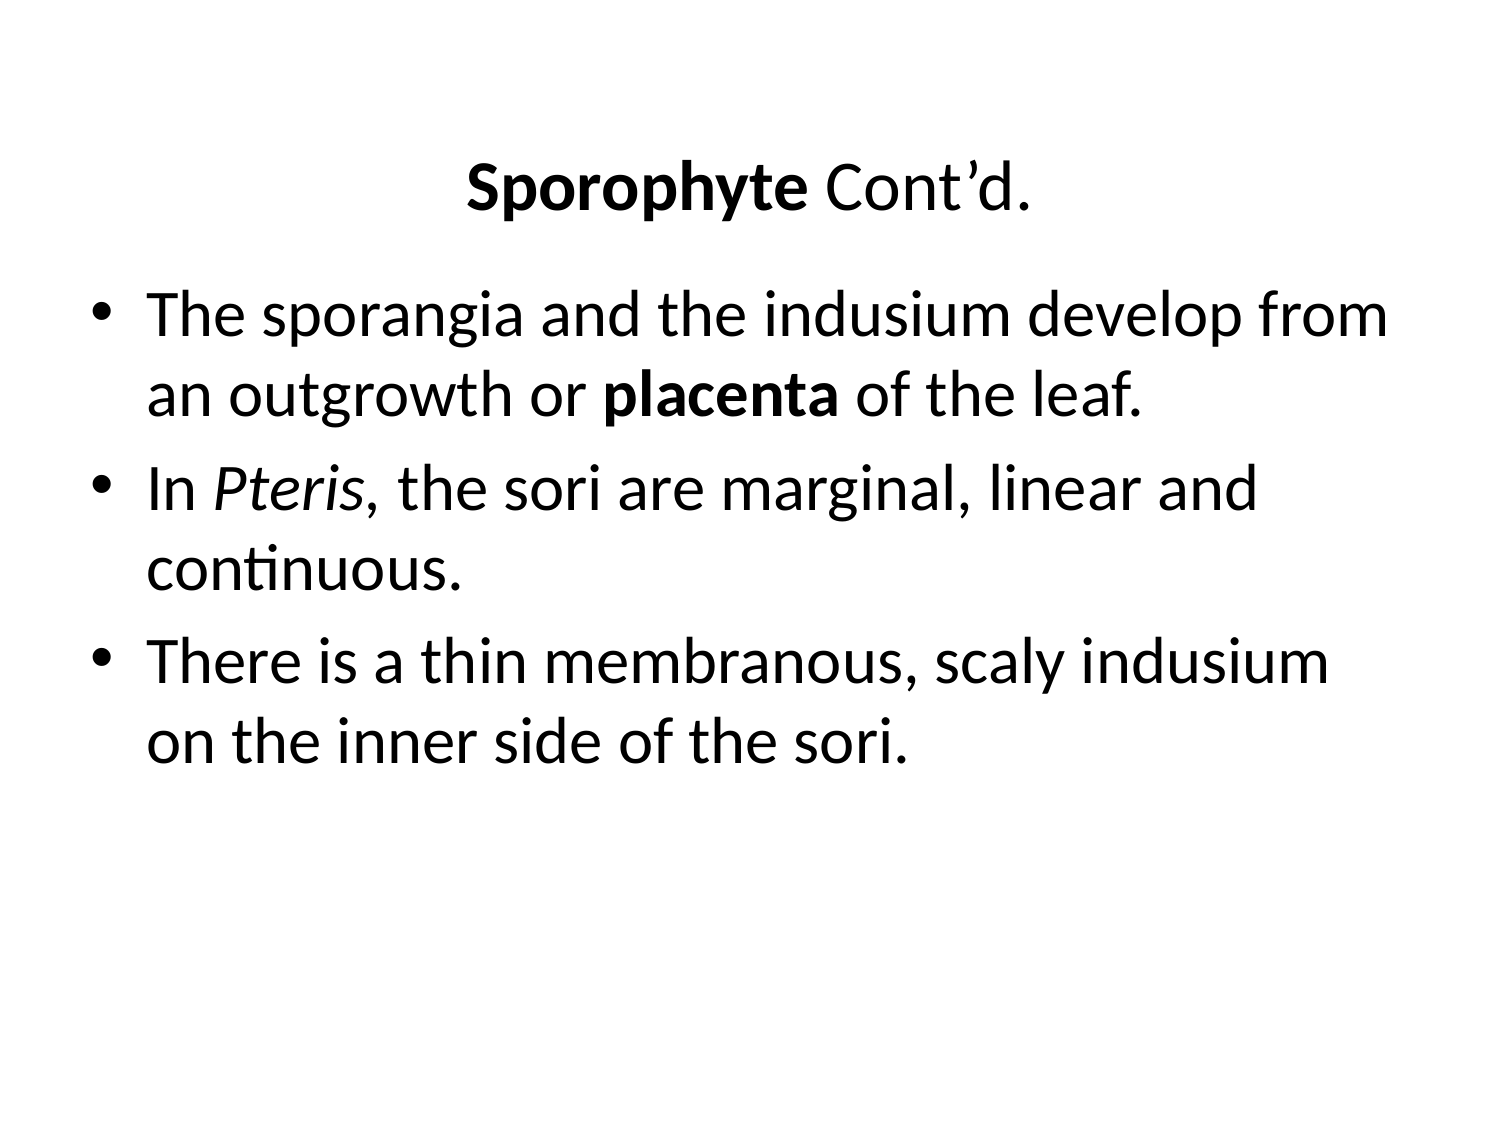

# Sporophyte Cont’d.
The sporangia and the indusium develop from an outgrowth or placenta of the leaf.
In Pteris, the sori are marginal, linear and continuous.
There is a thin membranous, scaly indusium on the inner side of the sori.